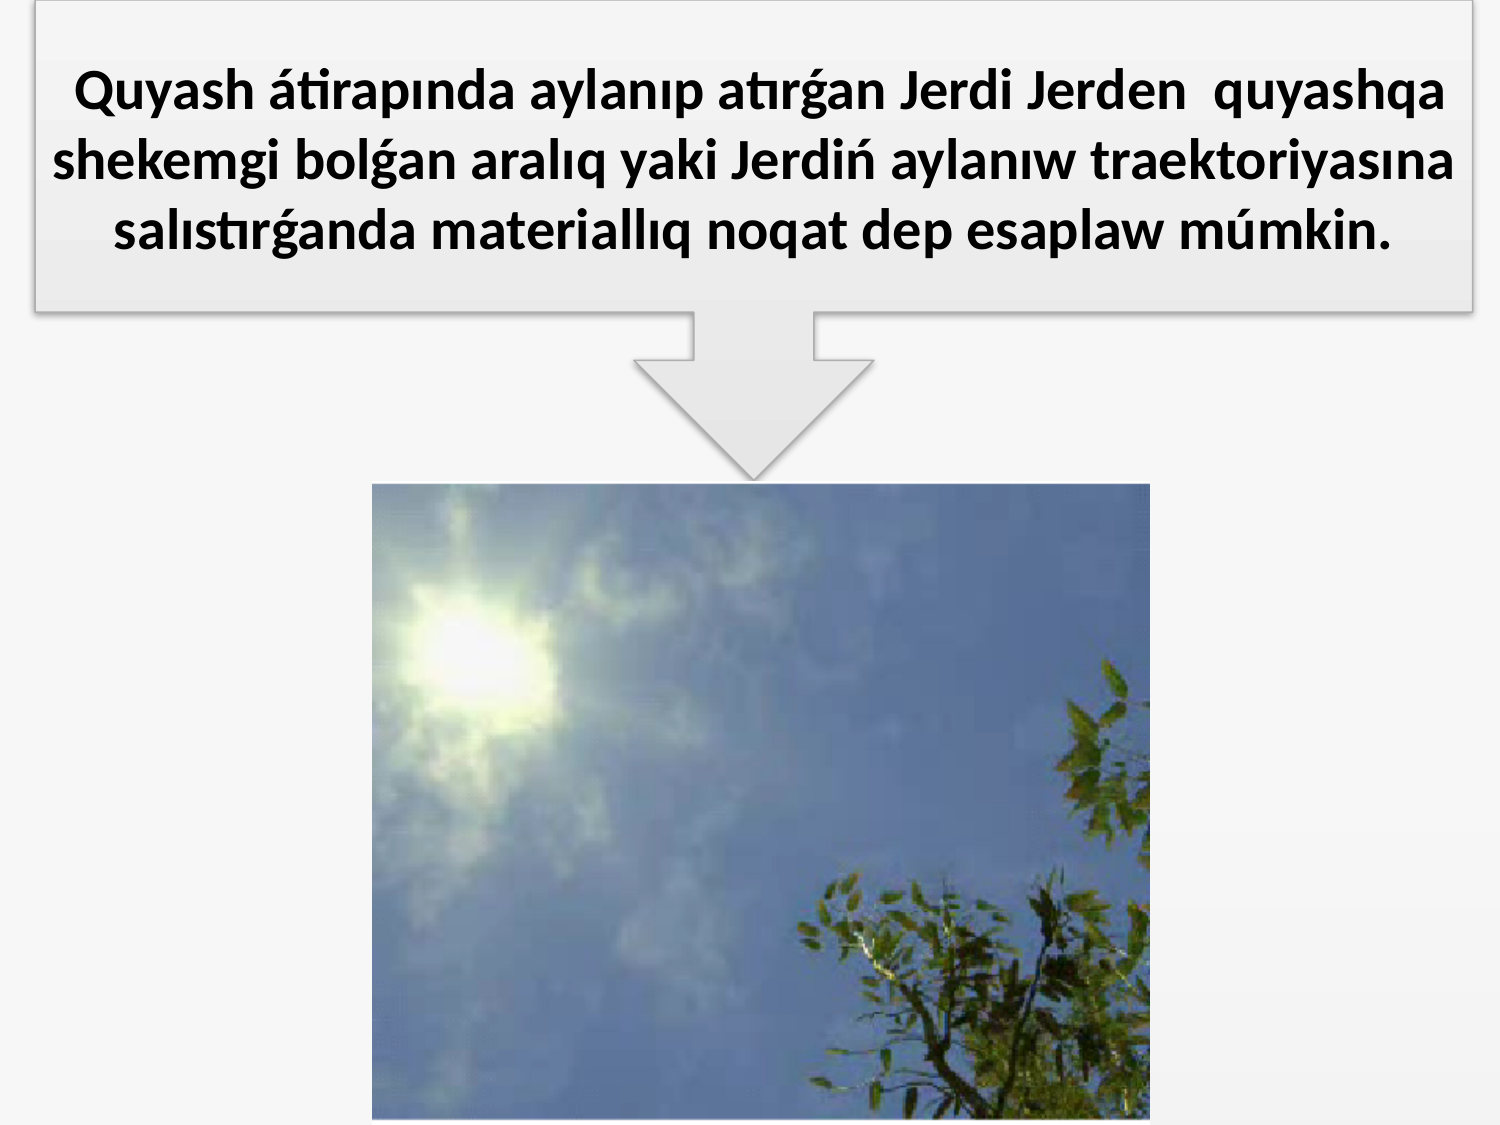

Quyash átirapında aylanıp atırǵan Jerdi Jerden  quyashqa shekemgi bolǵan aralıq yaki Jerdiń aylanıw traektoriyasına salıstırǵanda materiallıq noqat dep esaplaw múmkin.